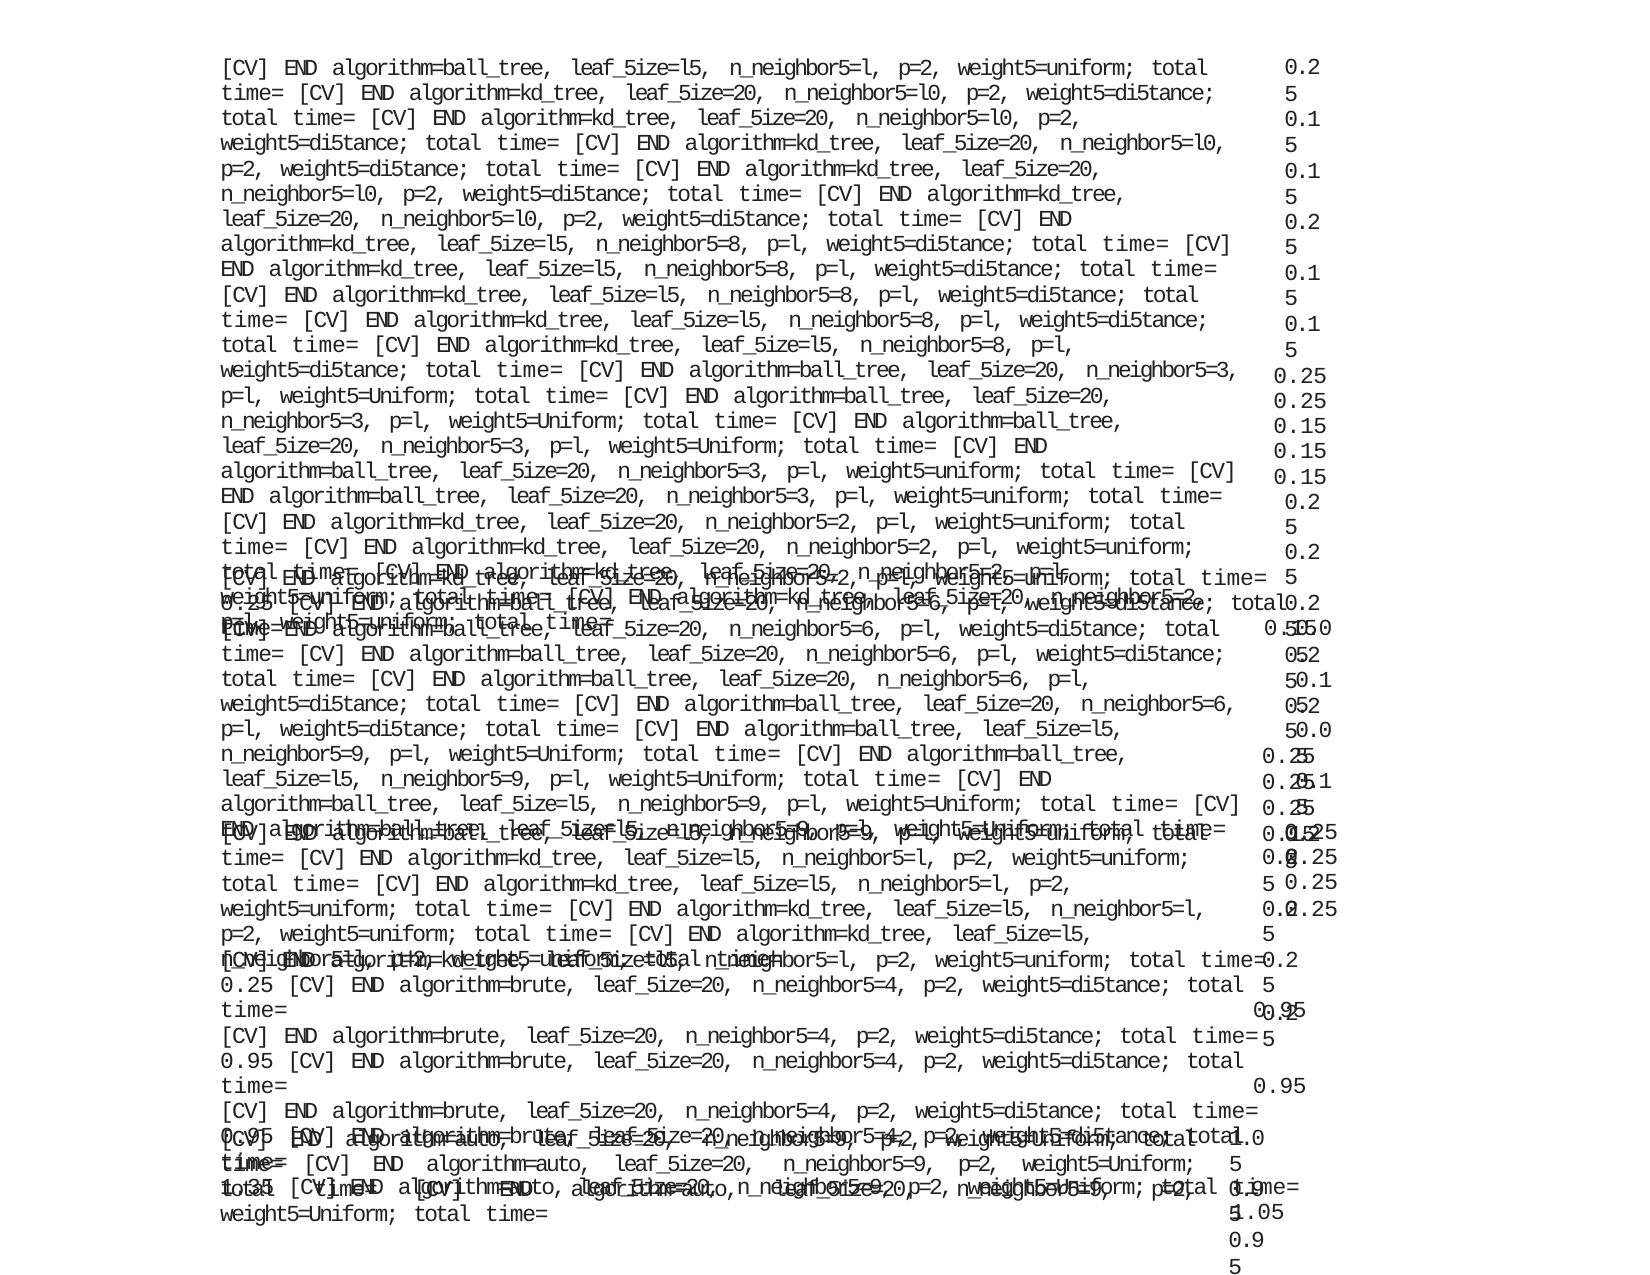

[CV] END algorithm=ball_tree, leaf_5ize=l5, n_neighbor5=l, p=2, weight5=uniform; total time= [CV] END algorithm=kd_tree, leaf_5ize=20, n_neighbor5=l0, p=2, weight5=di5tance; total time= [CV] END algorithm=kd_tree, leaf_5ize=20, n_neighbor5=l0, p=2, weight5=di5tance; total time= [CV] END algorithm=kd_tree, leaf_5ize=20, n_neighbor5=l0, p=2, weight5=di5tance; total time= [CV] END algorithm=kd_tree, leaf_5ize=20, n_neighbor5=l0, p=2, weight5=di5tance; total time= [CV] END algorithm=kd_tree, leaf_5ize=20, n_neighbor5=l0, p=2, weight5=di5tance; total time= [CV] END algorithm=kd_tree, leaf_5ize=l5, n_neighbor5=8, p=l, weight5=di5tance; total time= [CV] END algorithm=kd_tree, leaf_5ize=l5, n_neighbor5=8, p=l, weight5=di5tance; total time= [CV] END algorithm=kd_tree, leaf_5ize=l5, n_neighbor5=8, p=l, weight5=di5tance; total time= [CV] END algorithm=kd_tree, leaf_5ize=l5, n_neighbor5=8, p=l, weight5=di5tance; total time= [CV] END algorithm=kd_tree, leaf_5ize=l5, n_neighbor5=8, p=l, weight5=di5tance; total time= [CV] END algorithm=ball_tree, leaf_5ize=20, n_neighbor5=3, p=l, weight5=Uniform; total time= [CV] END algorithm=ball_tree, leaf_5ize=20, n_neighbor5=3, p=l, weight5=Uniform; total time= [CV] END algorithm=ball_tree, leaf_5ize=20, n_neighbor5=3, p=l, weight5=Uniform; total time= [CV] END algorithm=ball_tree, leaf_5ize=20, n_neighbor5=3, p=l, weight5=uniform; total time= [CV] END algorithm=ball_tree, leaf_5ize=20, n_neighbor5=3, p=l, weight5=uniform; total time= [CV] END algorithm=kd_tree, leaf_5ize=20, n_neighbor5=2, p=l, weight5=uniform; total time= [CV] END algorithm=kd_tree, leaf_5ize=20, n_neighbor5=2, p=l, weight5=uniform; total time= [CV] END algorithm=kd_tree, leaf_5ize=20, n_neighbor5=2, p=l, weight5=uniform; total time= [CV] END algorithm=kd_tree, leaf_5ize=20, n_neighbor5=2, p=l, weight5=uniform; total time=
0.25
0.15
0.15
0.25
0.15
0.15
0.25
0.25
0.15
0.15
0.15
0.25
0.25
0.25
0.25
0.25
0.25
0.25
0.25
0.15
[CV] END algorithm=kd_tree, leaf_5ize=20, n_neighbor5=2, p=l, weight5=uniform; total time=	0.25 [CV] END algorithm=ball_tree, leaf_5ize=20, n_neighbor5=6, p=l, weight5=di5tance; total time=	0.15
[CV] END algorithm=ball_tree, leaf_5ize=20, n_neighbor5=6, p=l, weight5=di5tance; total time= [CV] END algorithm=ball_tree, leaf_5ize=20, n_neighbor5=6, p=l, weight5=di5tance; total time= [CV] END algorithm=ball_tree, leaf_5ize=20, n_neighbor5=6, p=l, weight5=di5tance; total time= [CV] END algorithm=ball_tree, leaf_5ize=20, n_neighbor5=6, p=l, weight5=di5tance; total time= [CV] END algorithm=ball_tree, leaf_5ize=l5, n_neighbor5=9, p=l, weight5=Uniform; total time= [CV] END algorithm=ball_tree, leaf_5ize=l5, n_neighbor5=9, p=l, weight5=Uniform; total time= [CV] END algorithm=ball_tree, leaf_5ize=l5, n_neighbor5=9, p=l, weight5=Uniform; total time= [CV] END algorithm=ball_tree, leaf_5ize=l5, n_neighbor5=9, p=l, weight5=Uniform; total time=
0.05
0.15
0.05
0.15
0.25
0.25
0.25
0.25
[CV] END algorithm=ball_tree, leaf_5ize=l5, n_neighbor5=9, p=l, weight5=uniform; total time= [CV] END algorithm=kd_tree, leaf_5ize=l5, n_neighbor5=l, p=2, weight5=uniform; total time= [CV] END algorithm=kd_tree, leaf_5ize=l5, n_neighbor5=l, p=2, weight5=uniform; total time= [CV] END algorithm=kd_tree, leaf_5ize=l5, n_neighbor5=l, p=2, weight5=uniform; total time= [CV] END algorithm=kd_tree, leaf_5ize=l5, n_neighbor5=l, p=2, weight5=uniform; total time=
0.25
0.25
0.25
0.25
0.25
[CV] END algorithm=kd_tree, leaf_5ize=l5, n_neighbor5=l, p=2, weight5=uniform; total time=	0.25 [CV] END algorithm=brute, leaf_5ize=20, n_neighbor5=4, p=2, weight5=di5tance; total time=		0.95 [CV] END algorithm=brute, leaf_5ize=20, n_neighbor5=4, p=2, weight5=di5tance; total time=		0.95 [CV] END algorithm=brute, leaf_5ize=20, n_neighbor5=4, p=2, weight5=di5tance; total time=		0.95 [CV] END algorithm=brute, leaf_5ize=20, n_neighbor5=4, p=2, weight5=di5tance; total time=		0.95 [CV] END algorithm=brute, leaf_5ize=20, n_neighbor5=4, p=2, weight5=di5tance; total time=		 1.35 [CV] END algorithm=auto, leaf_5ize=20, n_neighbor5=9, p=2, weight5=Uniform; total time=	1.05
[CV] END algorithm=auto, leaf_5ize=20, n_neighbor5=9, p=2, weight5=Uniform; total time= [CV] END algorithm=auto, leaf_5ize=20, n_neighbor5=9, p=2, weight5=Uniform; total time= [CV] END algorithm=auto, leaf_5ize=20, n_neighbor5=9, p=2, weight5=Uniform; total time=
1.05
0.95
0.95